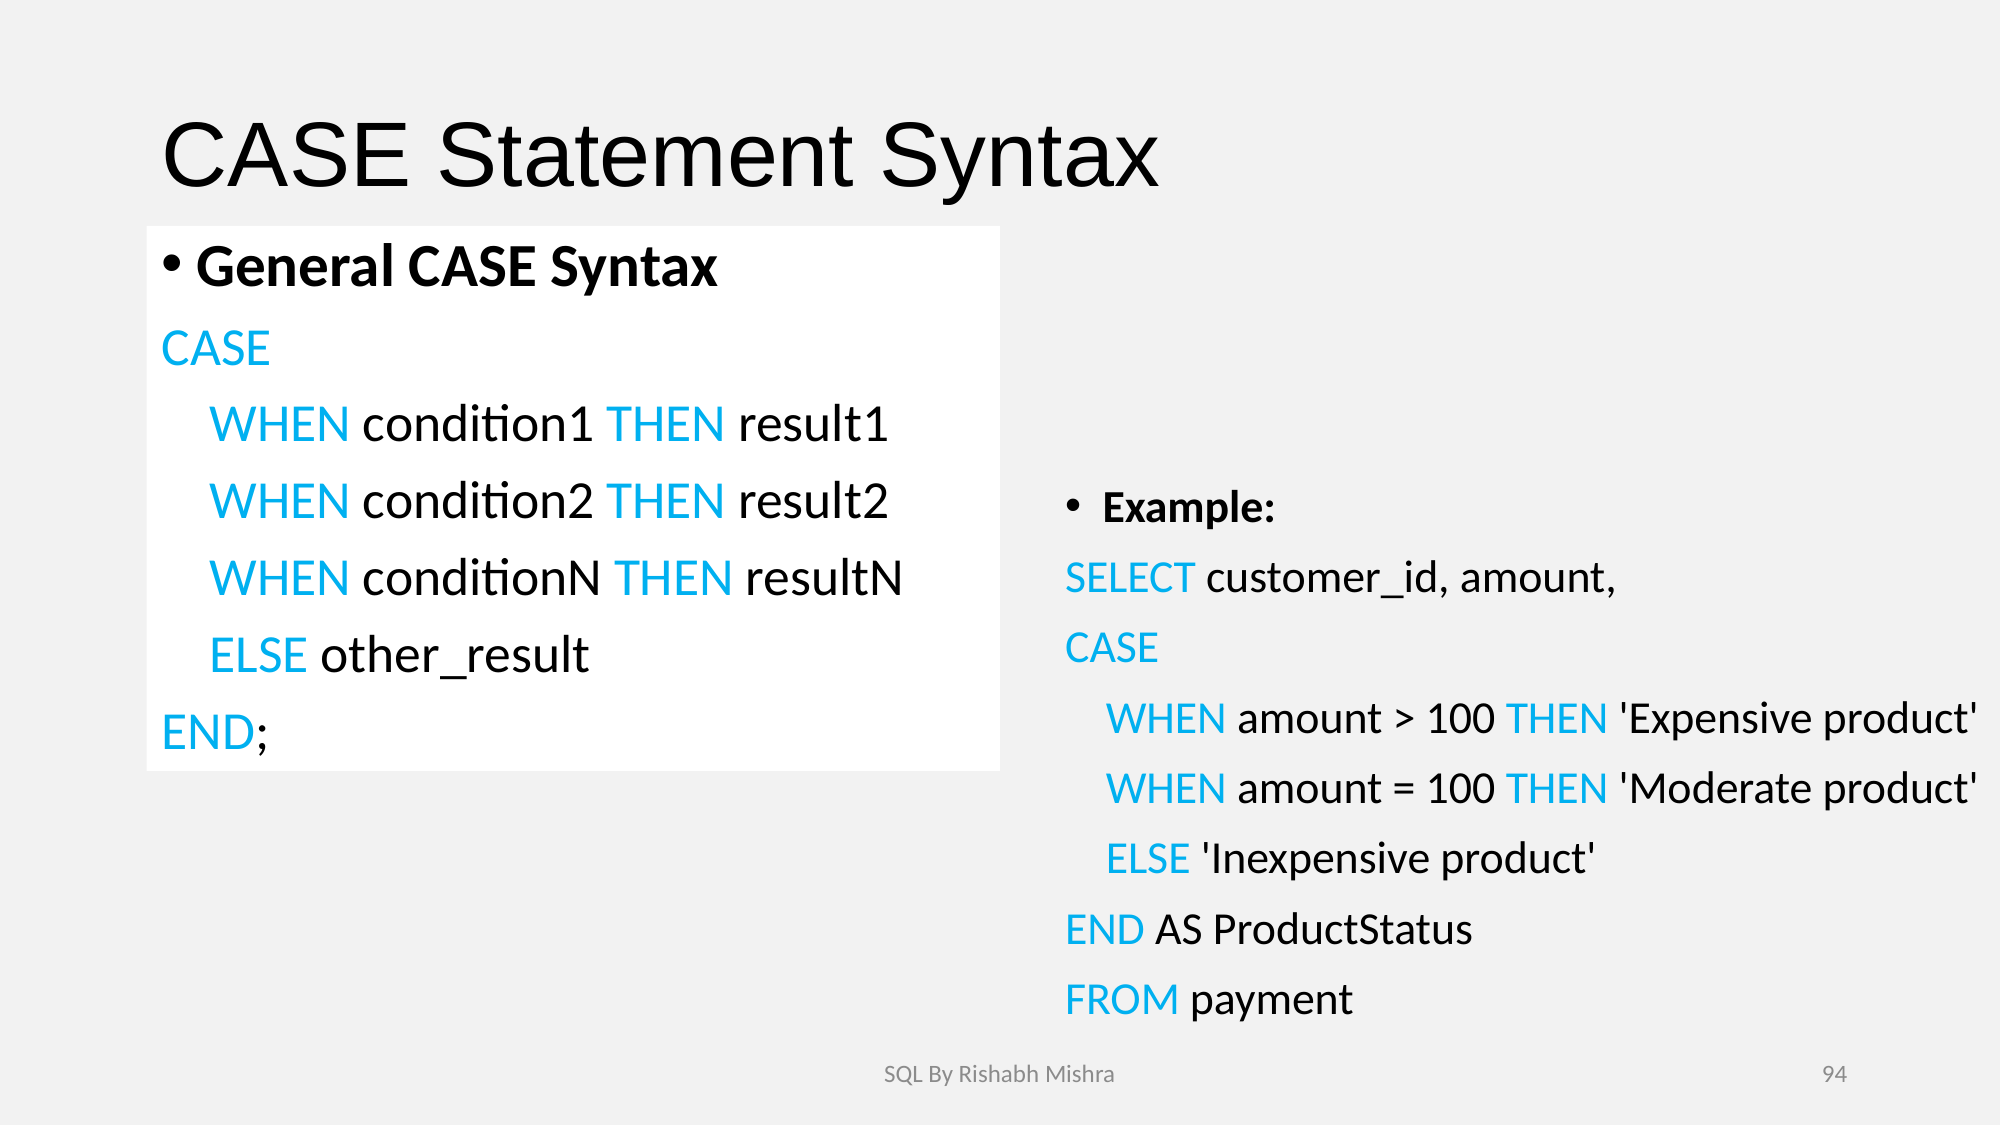

# CASE Statement Syntax
General CASE Syntax
CASE
    WHEN condition1 THEN result1
    WHEN condition2 THEN result2
    WHEN conditionN THEN resultN
    ELSE other_result
END;
Example:
SELECT customer_id, amount,
CASE
    WHEN amount > 100 THEN 'Expensive product'
    WHEN amount = 100 THEN 'Moderate product'
    ELSE 'Inexpensive product'
END AS ProductStatus
FROM payment
SQL By Rishabh Mishra
94